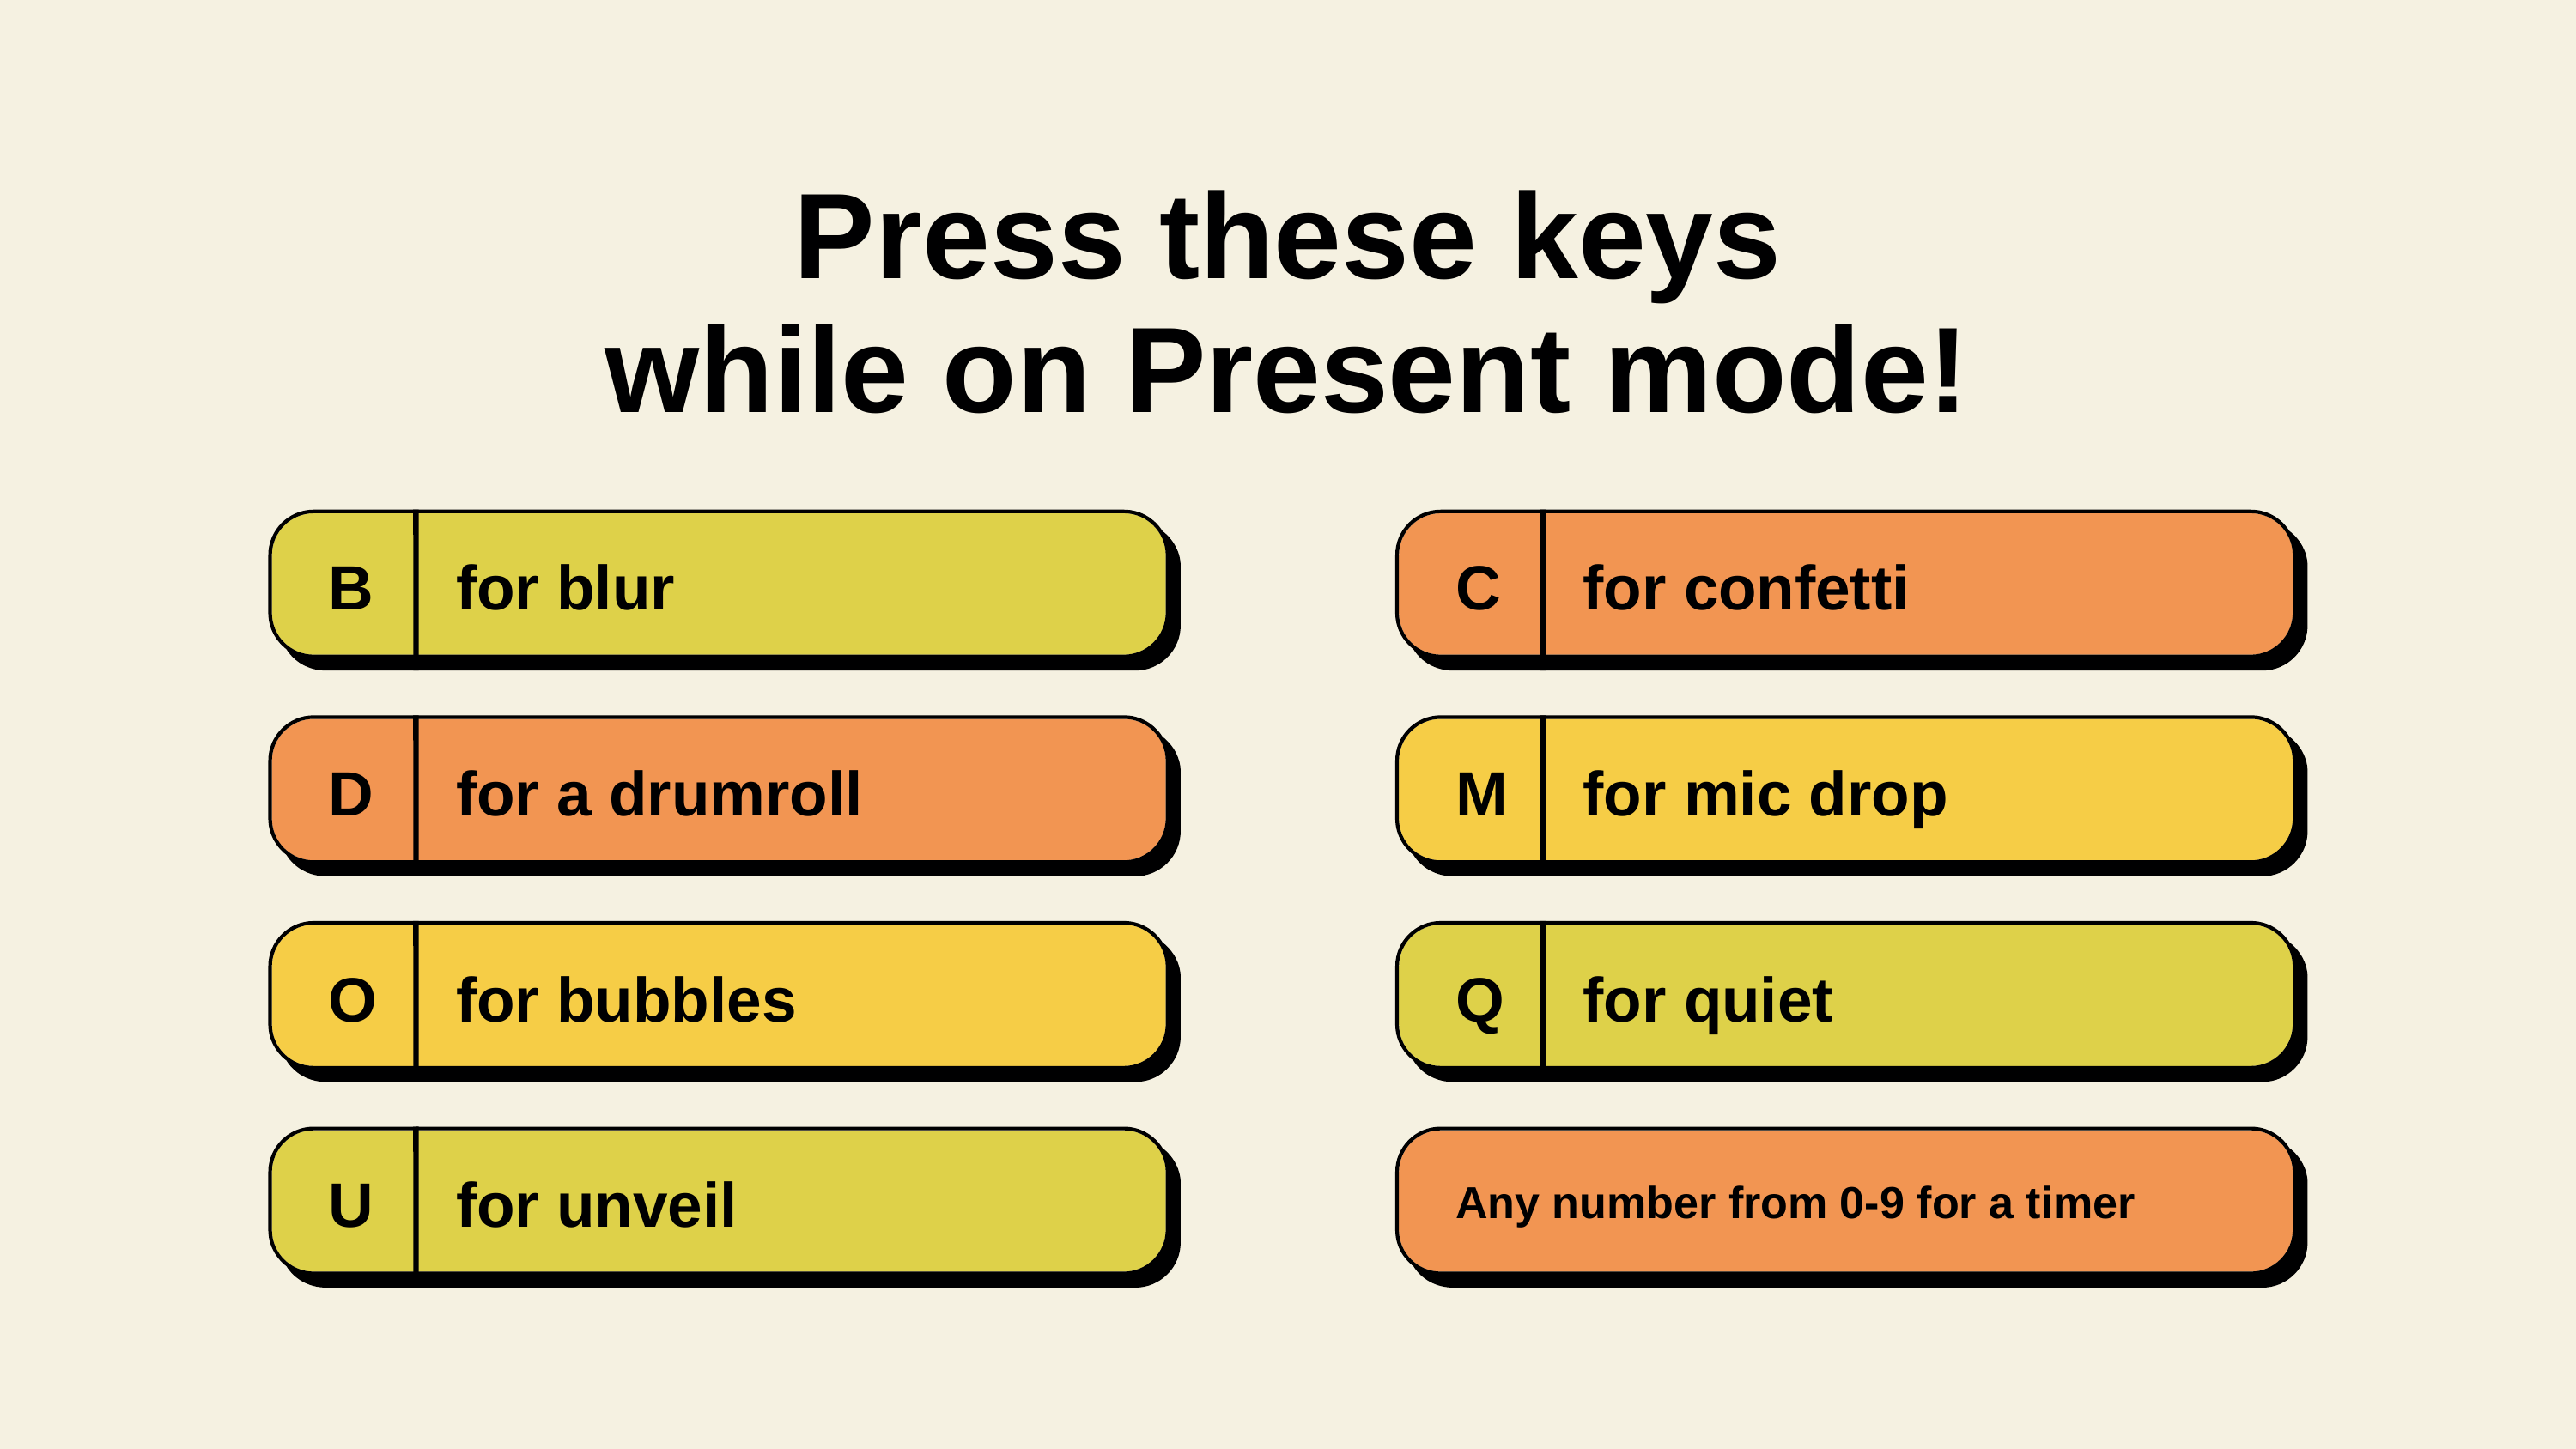

Press these keys
while on Present mode!

B
for blur

C
for confetti

D
for a drumroll

M
for mic drop

O
for bubbles

Q
for quiet

U
for unveil

Any number from 0-9 for a timer